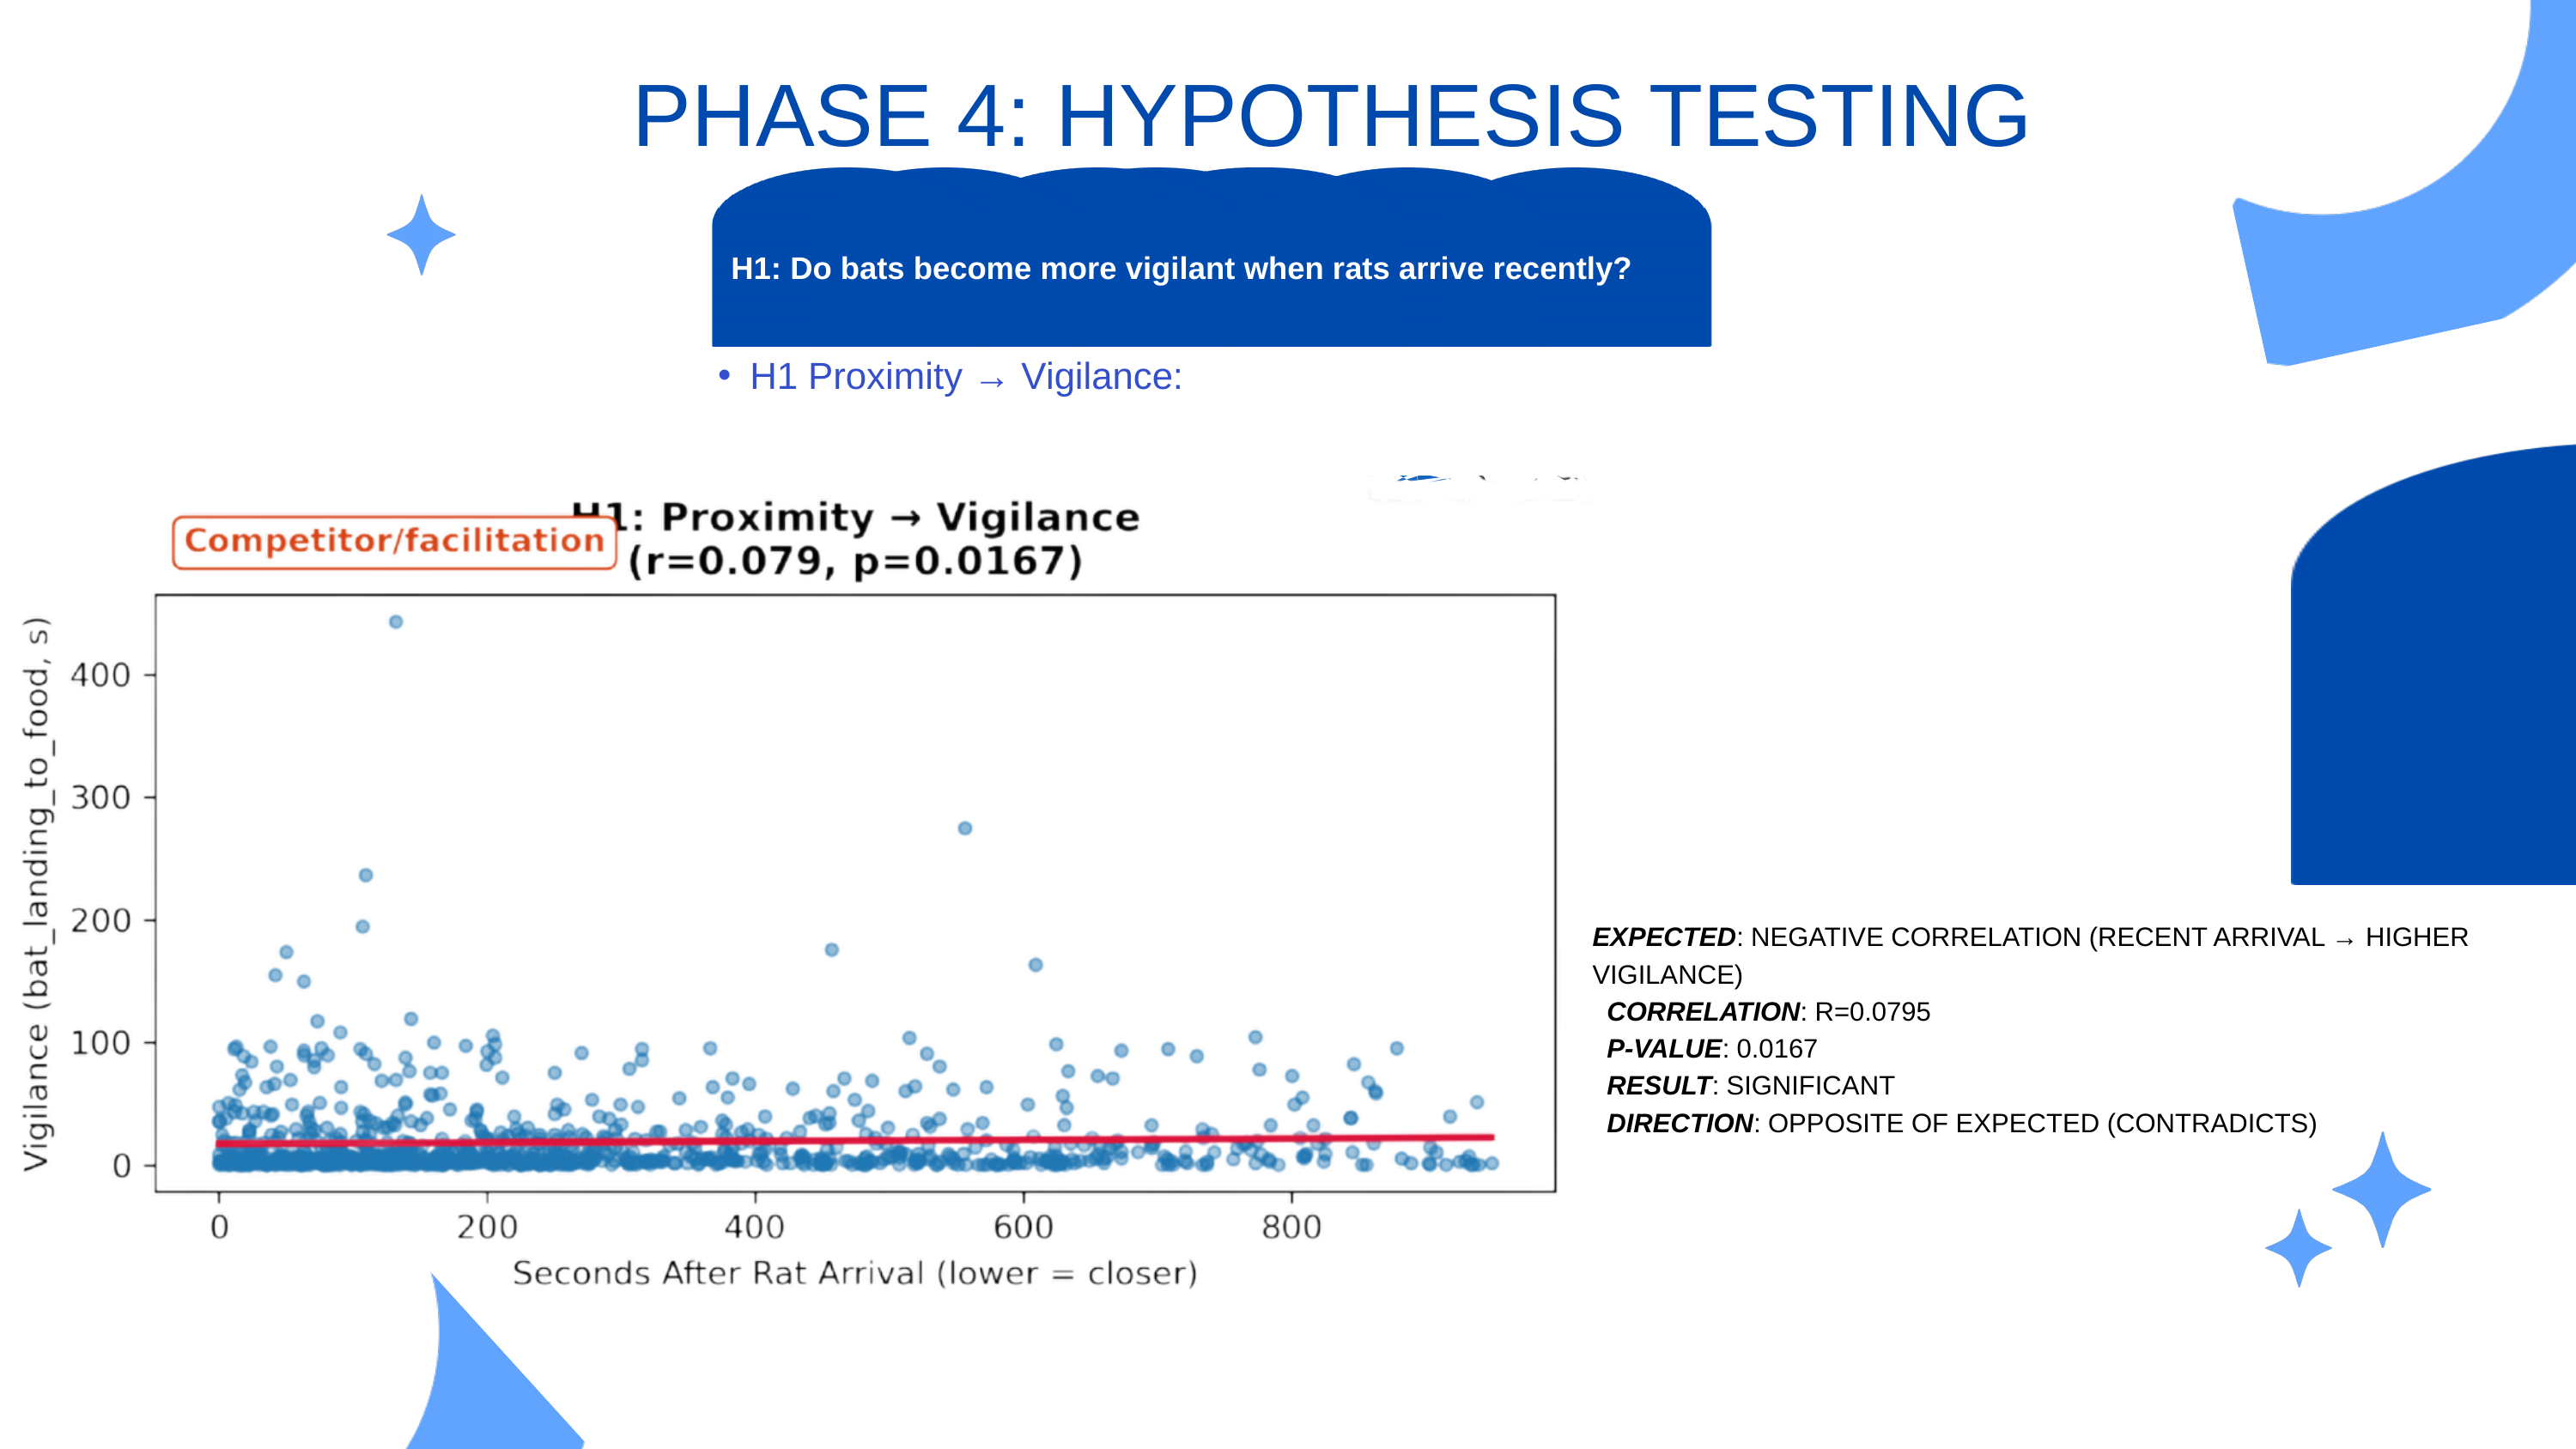

PHASE 4: HYPOTHESIS TESTING

H1: Do bats become more vigilant when rats arrive recently?

H1 Proximity → Vigilance:

EXPECTED: NEGATIVE CORRELATION (RECENT ARRIVAL → HIGHER VIGILANCE)
  CORRELATION: R=0.0795
  P-VALUE: 0.0167
  RESULT: SIGNIFICANT
  DIRECTION: OPPOSITE OF EXPECTED (CONTRADICTS)